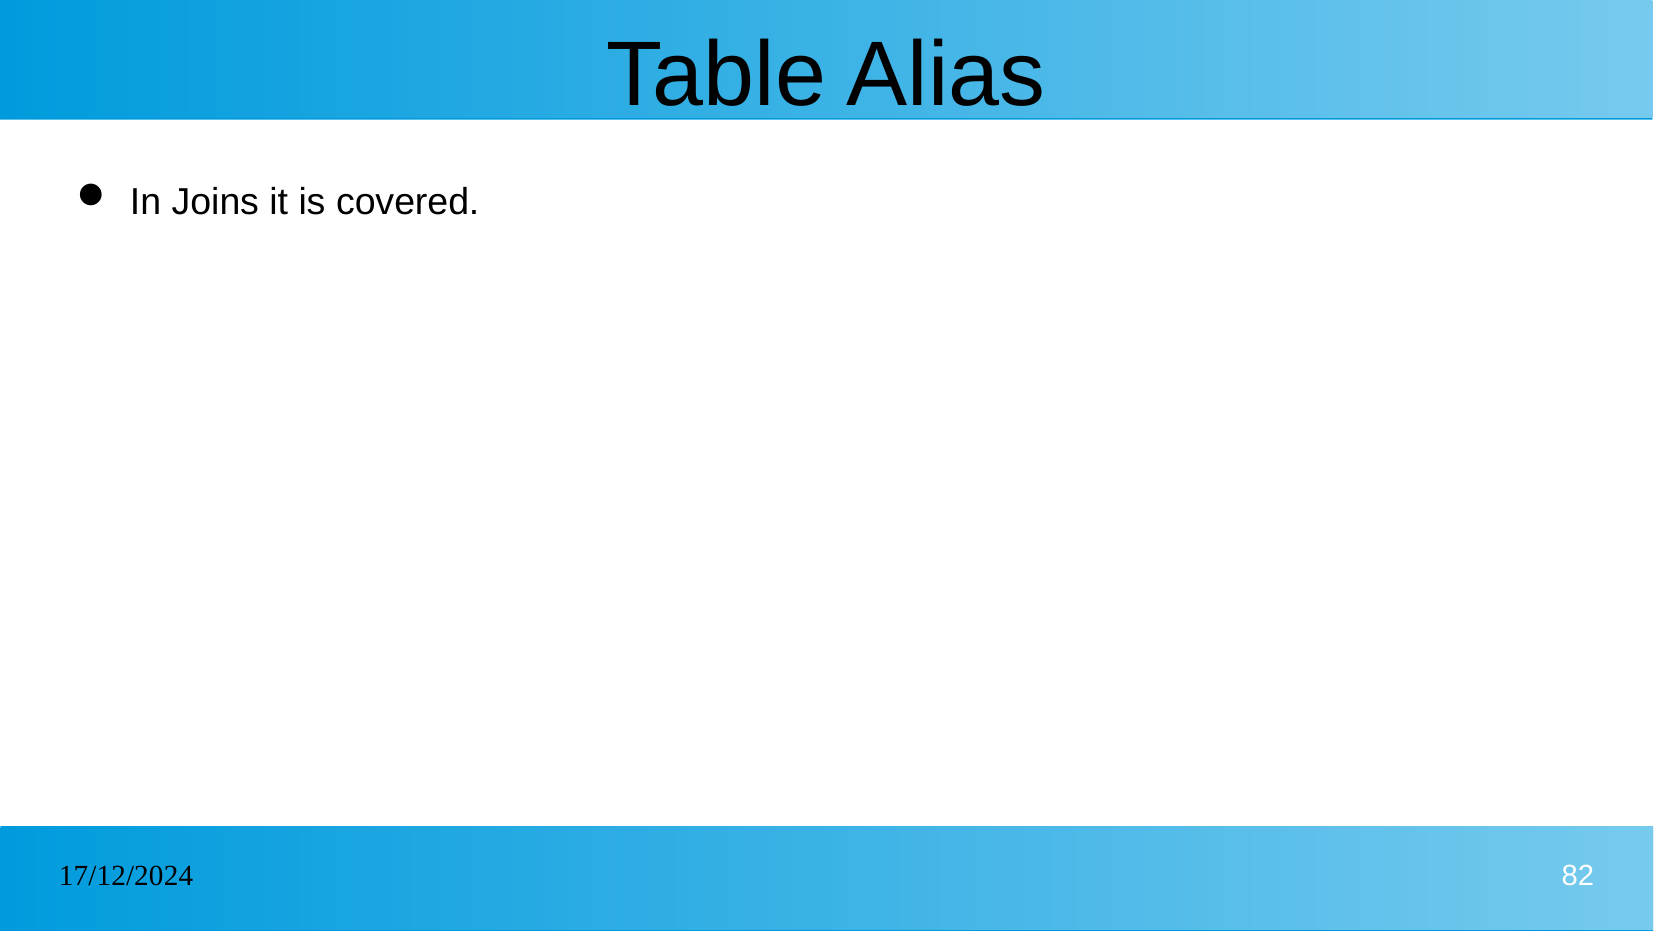

# Table Alias
In Joins it is covered.
17/12/2024
82